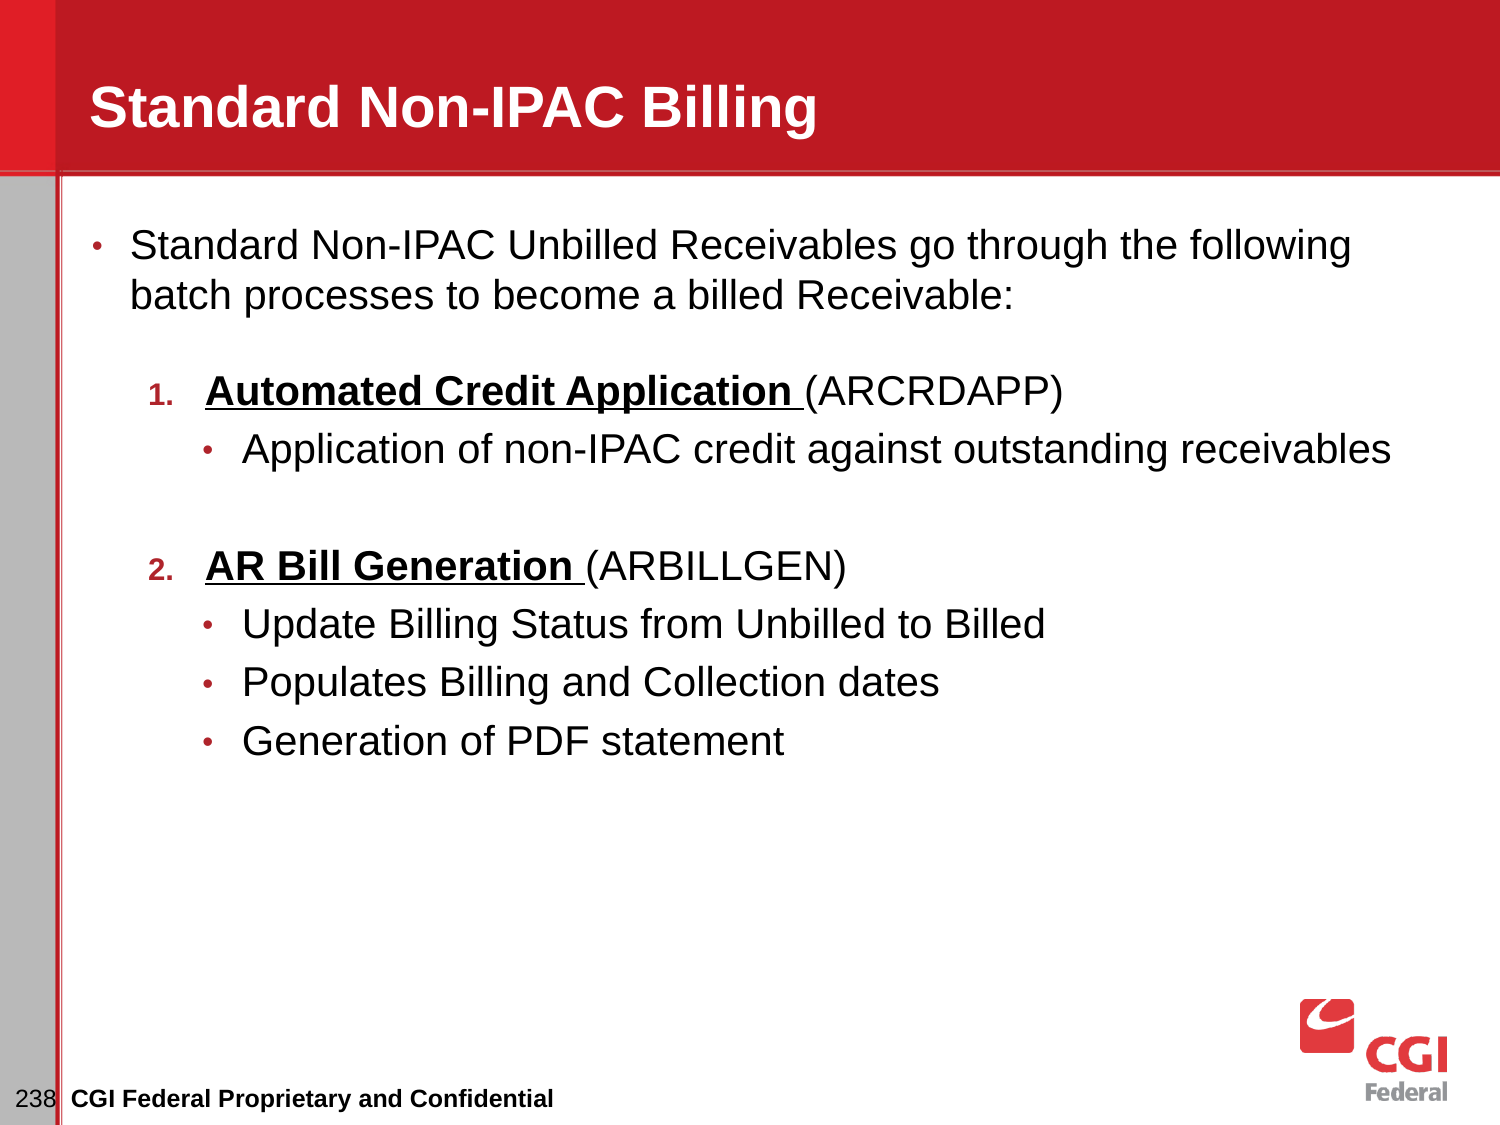

# Standard Non-IPAC Billing
Standard Non-IPAC Unbilled Receivables go through the following batch processes to become a billed Receivable:
Automated Credit Application (ARCRDAPP)
Application of non-IPAC credit against outstanding receivables

AR Bill Generation (ARBILLGEN)
Update Billing Status from Unbilled to Billed
Populates Billing and Collection dates
Generation of PDF statement

238
CGI Federal Proprietary and Confidential